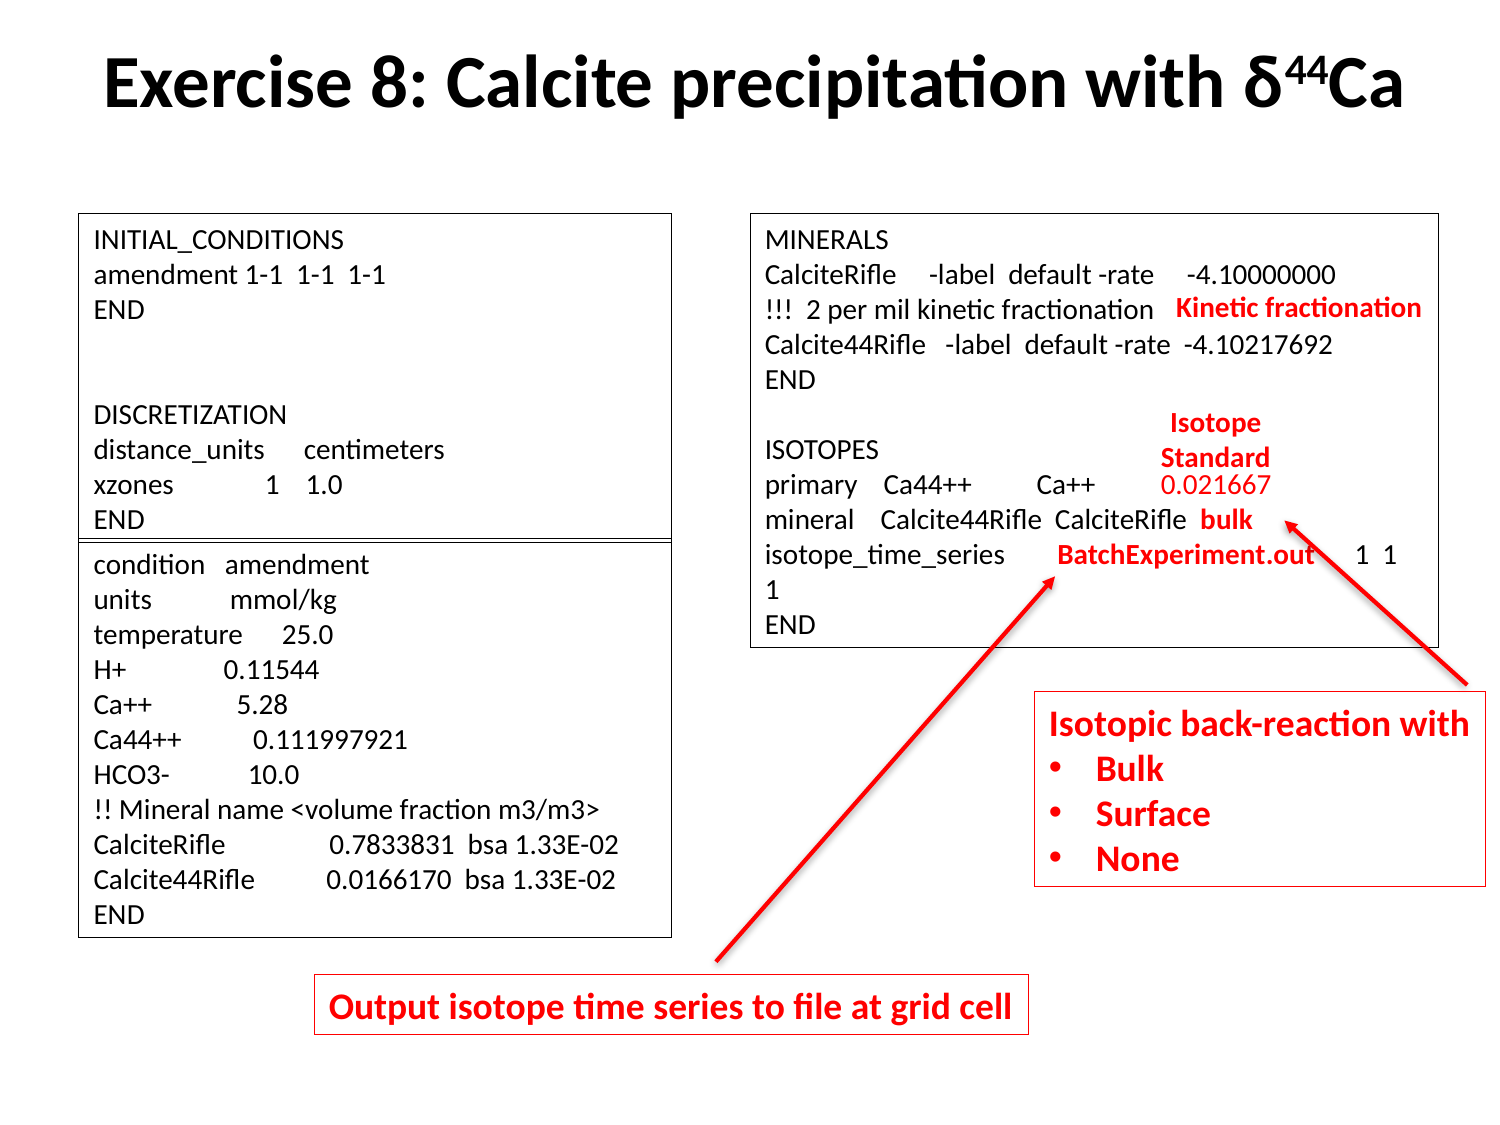

Exercise 8: Calcite precipitation with δ44Ca
INITIAL_CONDITIONS
amendment 1-1  1-1  1-1
END

DISCRETIZATION
distance_units      centimeters
xzones              1    1.0
END
MINERALS
CalciteRifle     -label  default -rate     -4.10000000
!!!  2 per mil kinetic fractionation
Calcite44Rifle   -label  default -rate  -4.10217692
END

ISOTOPES
primary    Ca44++          Ca++          0.021667
mineral    Calcite44Rifle  CalciteRifle  bulk
isotope_time_series        BatchExperiment.out      1  1  1
END
Kinetic fractionation
Isotope Standard
condition   amendment
units            mmol/kg
temperature      25.0
H+               0.11544
Ca++             5.28
Ca44++           0.111997921
HCO3-            10.0
!! Mineral name <volume fraction m3/m3>
CalciteRifle                0.7833831  bsa 1.33E-02
Calcite44Rifle           0.0166170  bsa 1.33E-02
END
Isotopic back-reaction with
Bulk
Surface
None
Output isotope time series to file at grid cell